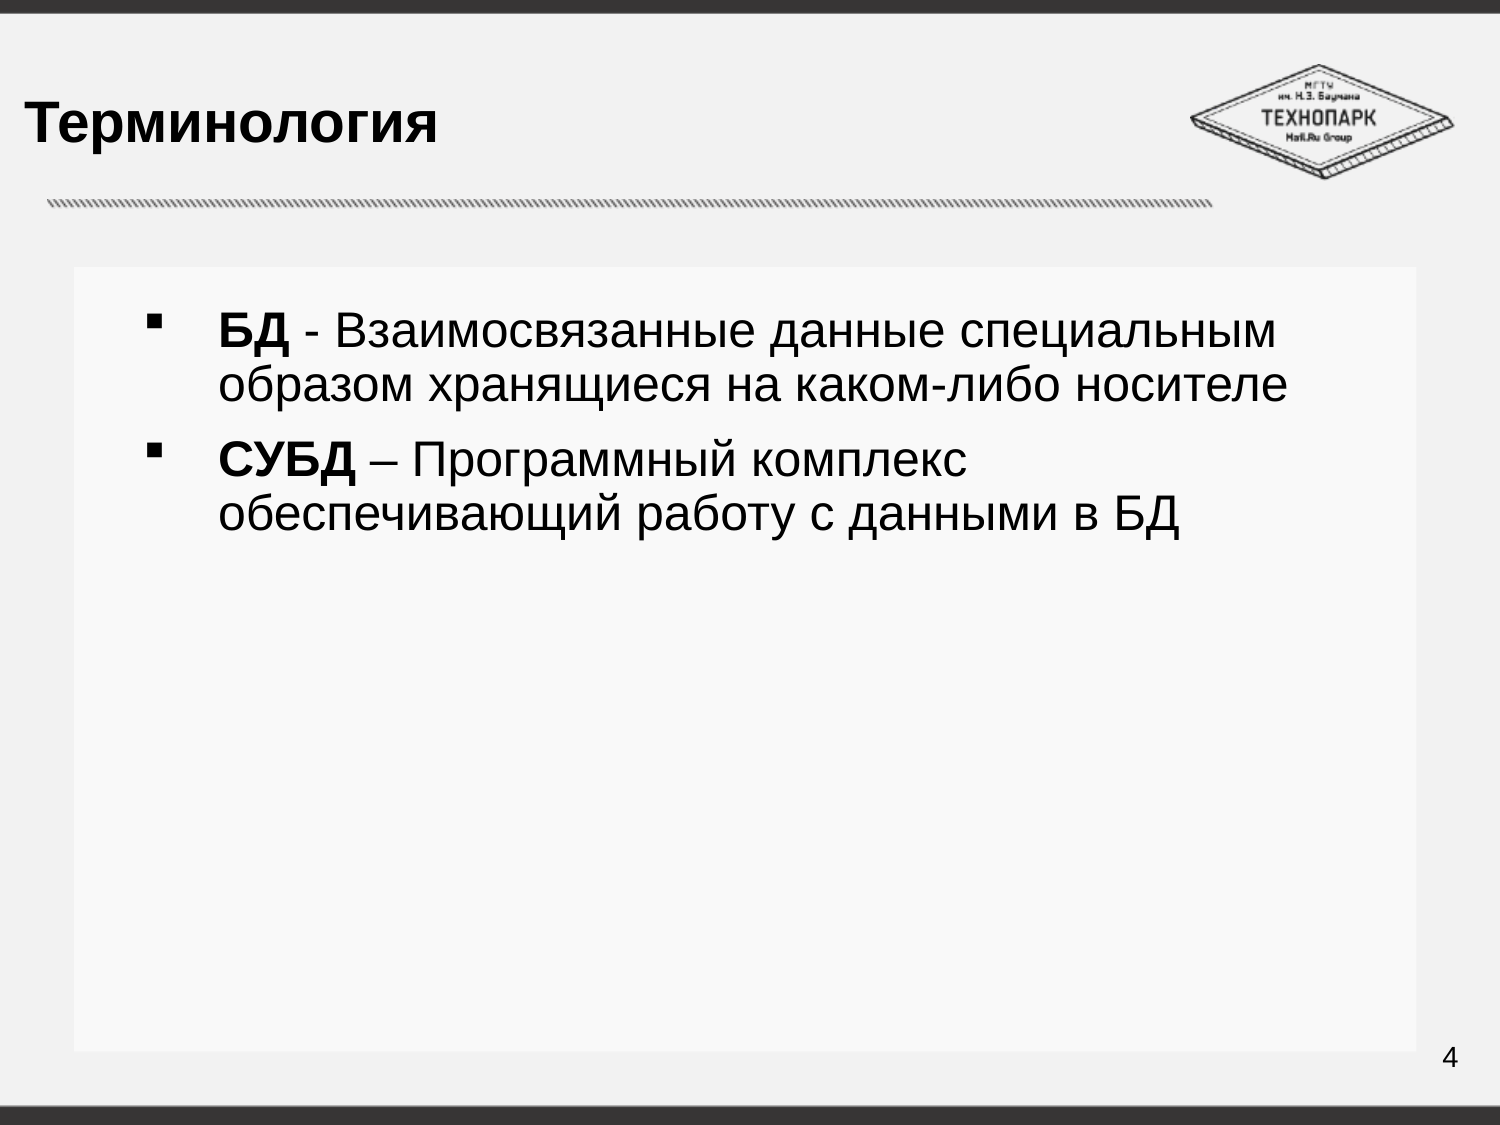

БД - Взаимосвязанные данные специальным образом хранящиеся на каком-либо носителе
СУБД – Программный комплекс обеспечивающий работу с данными в БД

4